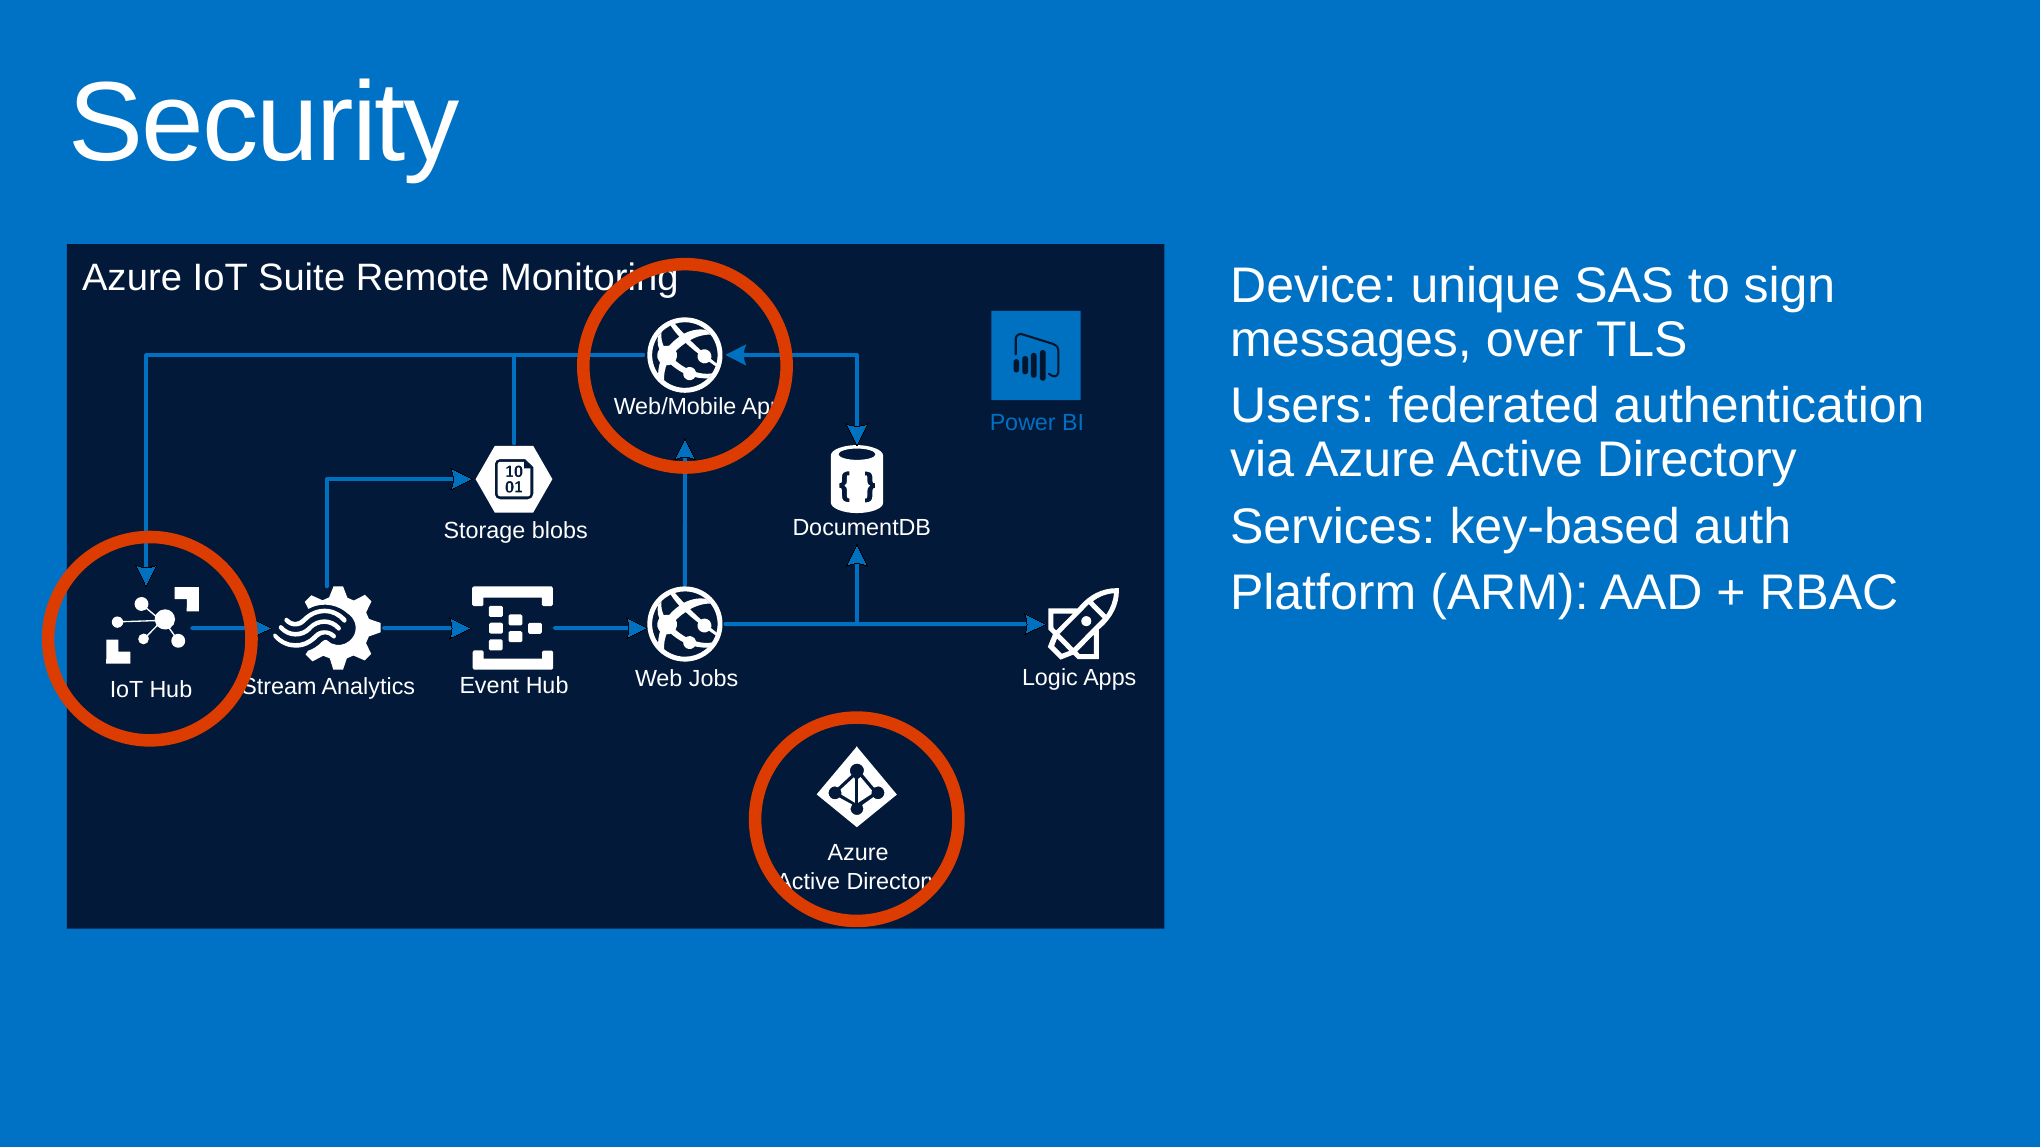

# Security
Device: unique SAS to sign messages, over TLS
Users: federated authentication via Azure Active Directory
Services: key-based auth
Platform (ARM): AAD + RBAC
Azure IoT Suite Remote Monitoring

Web/Mobile App
Power BI

DocumentDB
Storage blobs

Logic Apps
Web Jobs
Event Hub
Stream Analytics
IoT Hub

Azure
Active Directory